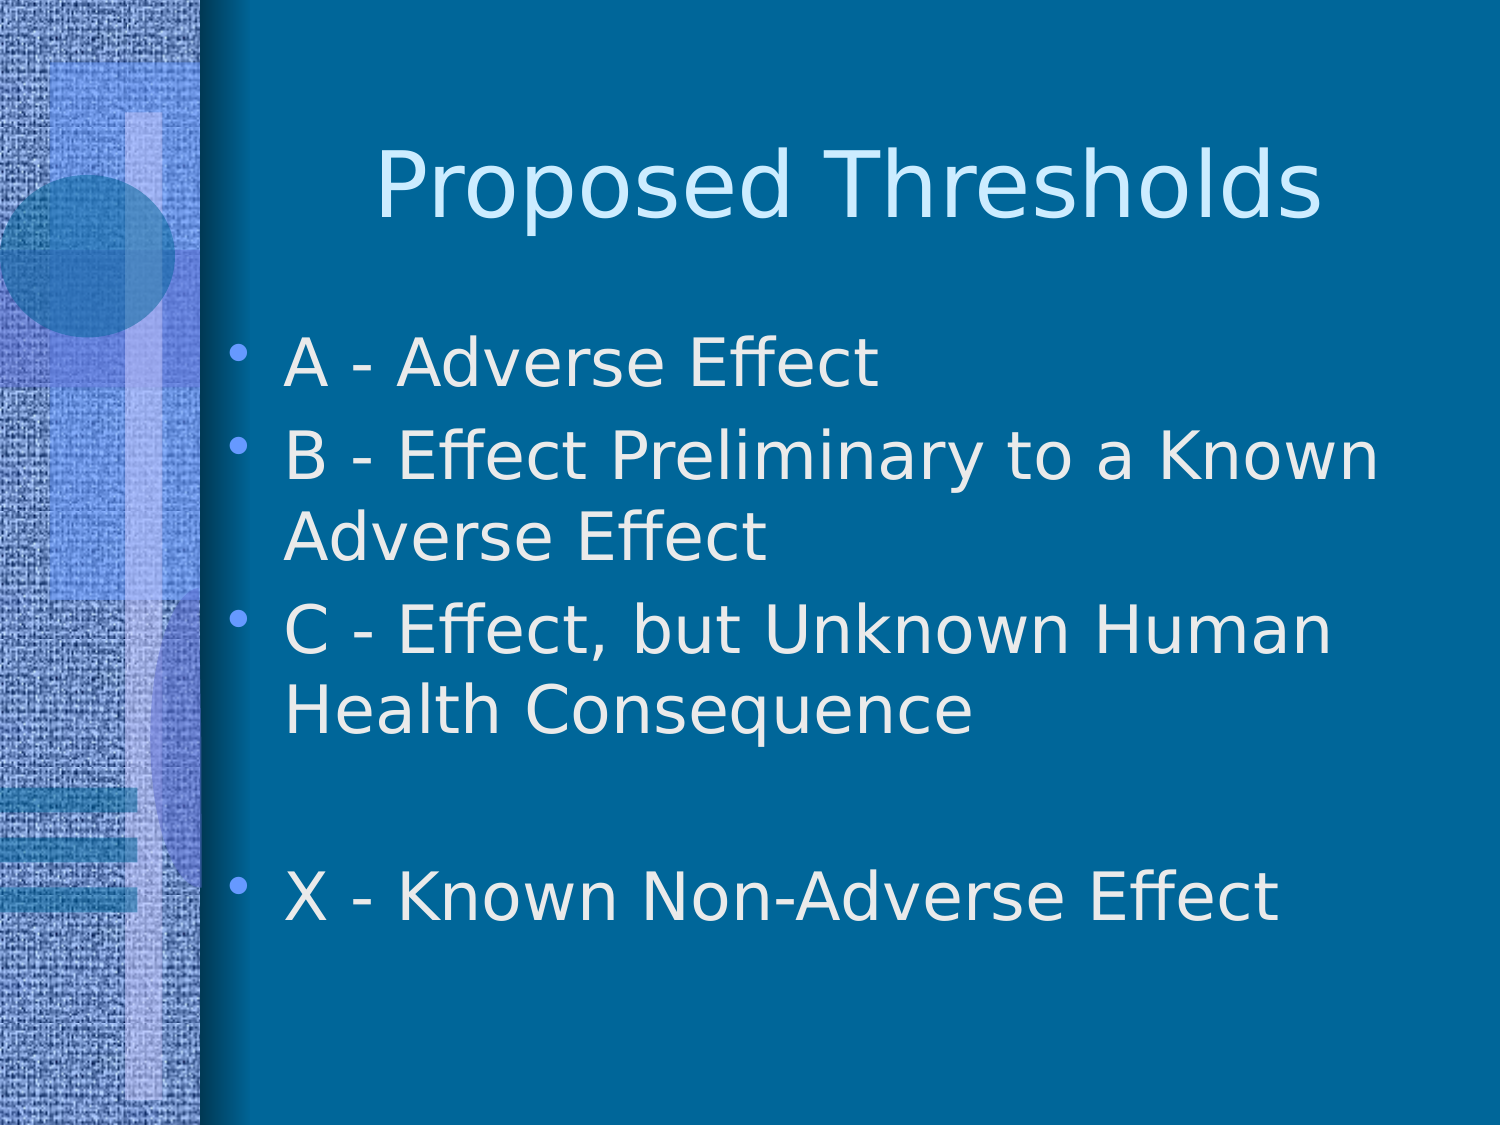

# Proposed Thresholds
A - Adverse Effect
B - Effect Preliminary to a Known Adverse Effect
C - Effect, but Unknown Human Health Consequence

X - Known Non-Adverse Effect